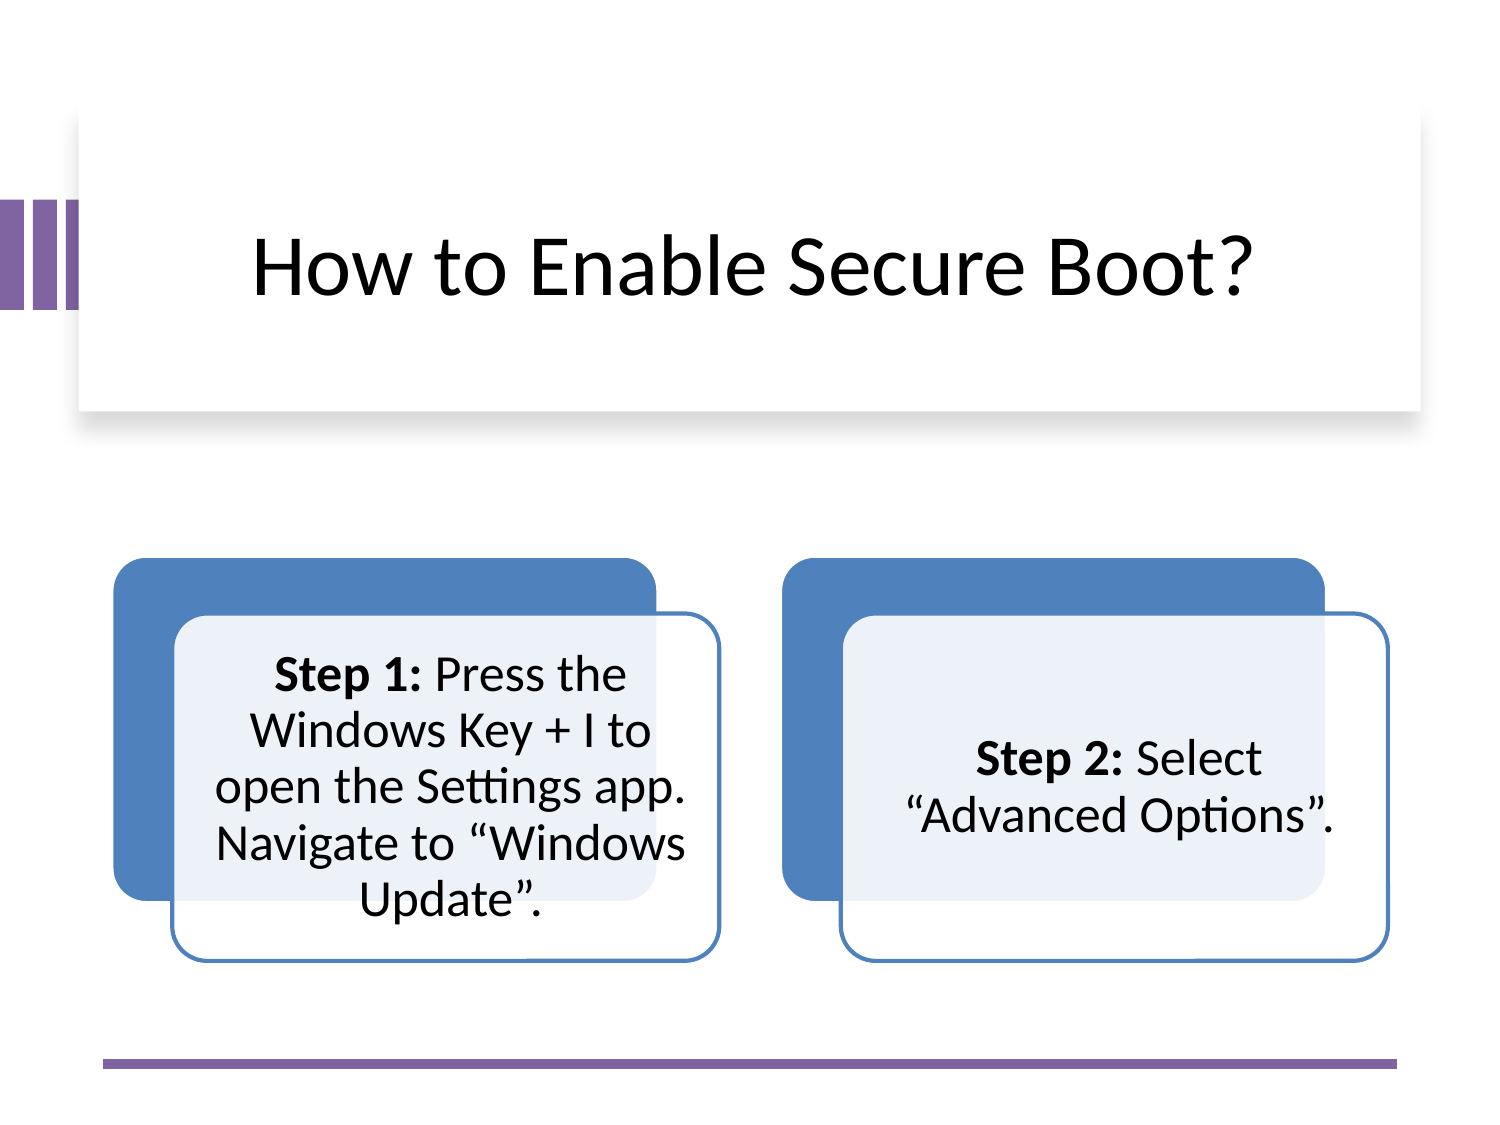

# How to Enable Secure Boot?

Step 1: Press the Windows Key + I to open the Settings app. Navigate to “Windows Update”.
Step 2: Select “Advanced Options”.